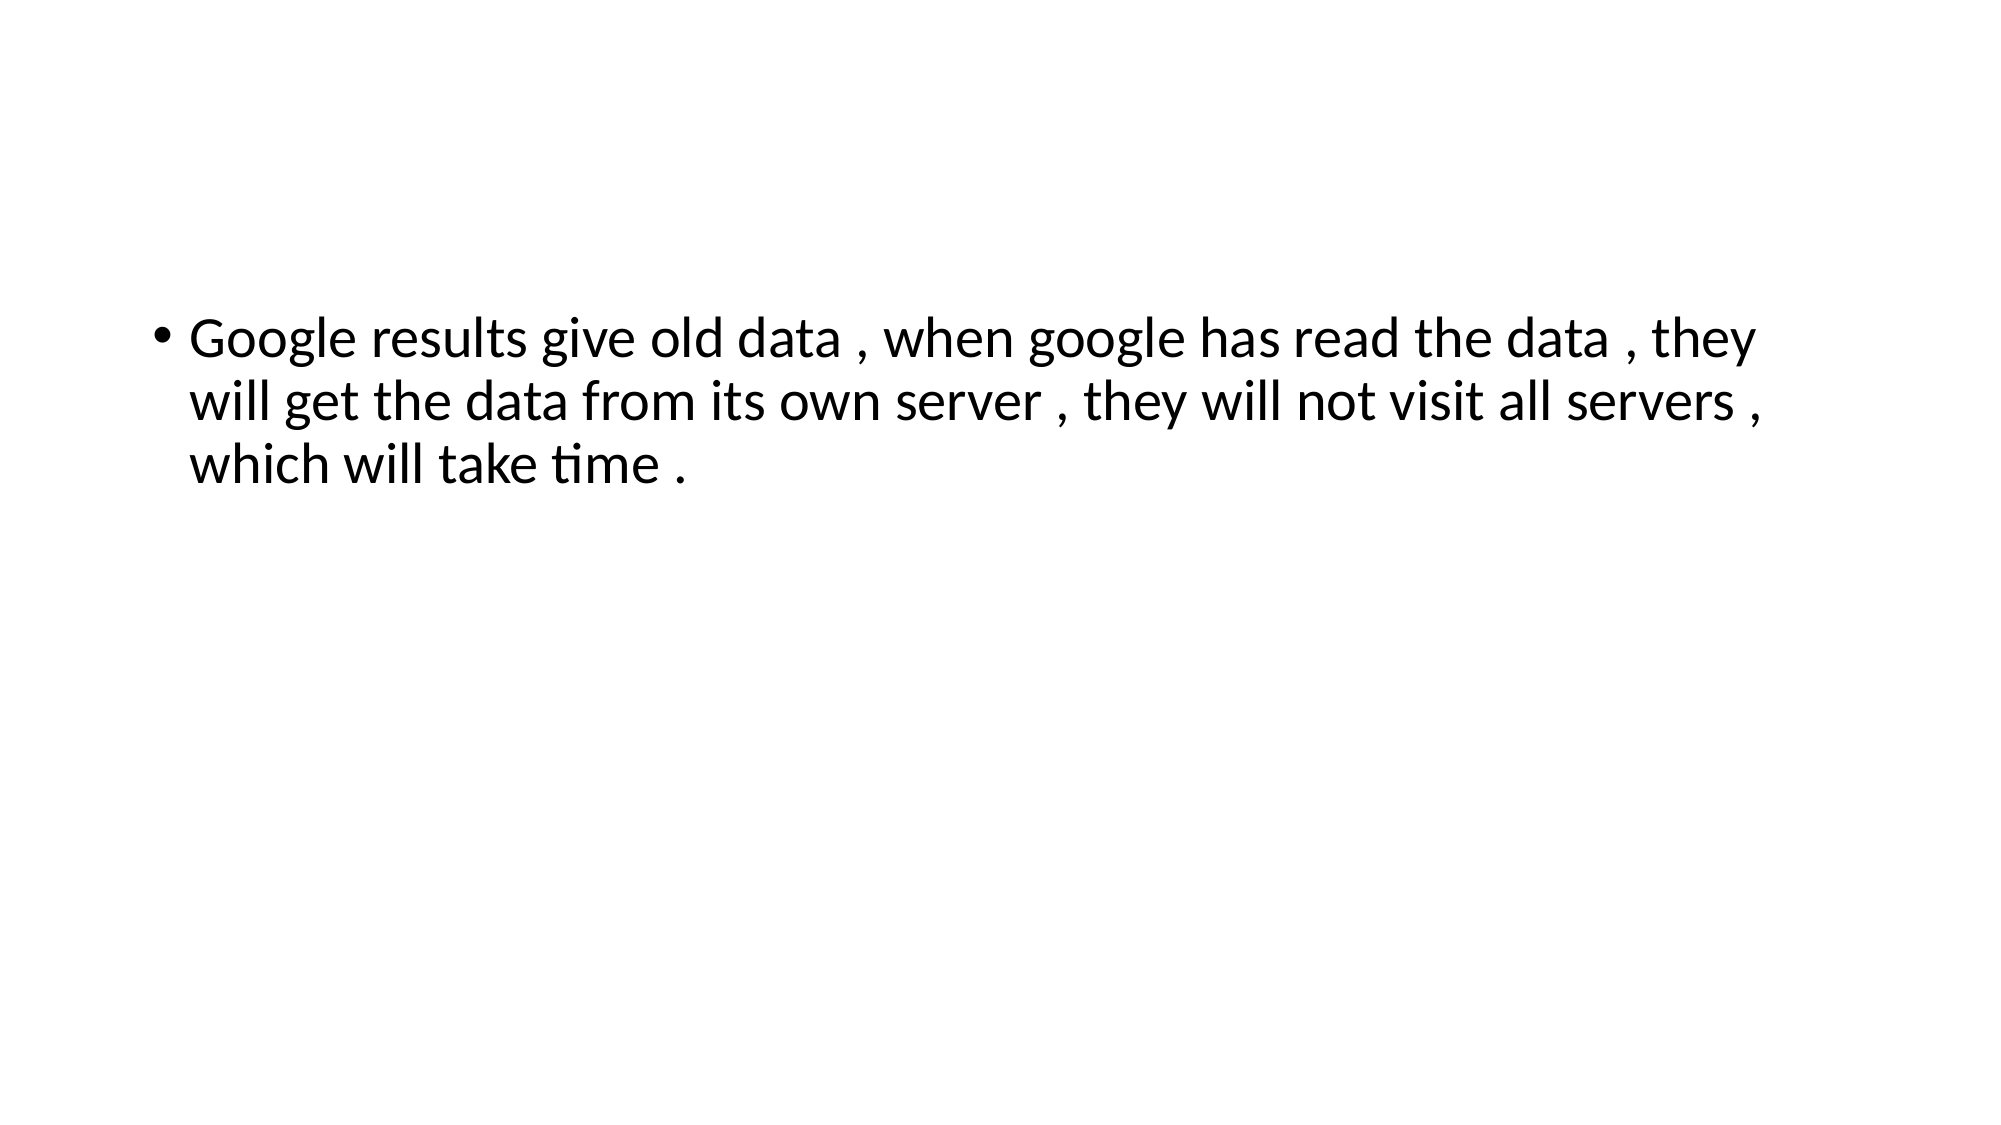

#
Google results give old data , when google has read the data , they will get the data from its own server , they will not visit all servers , which will take time .